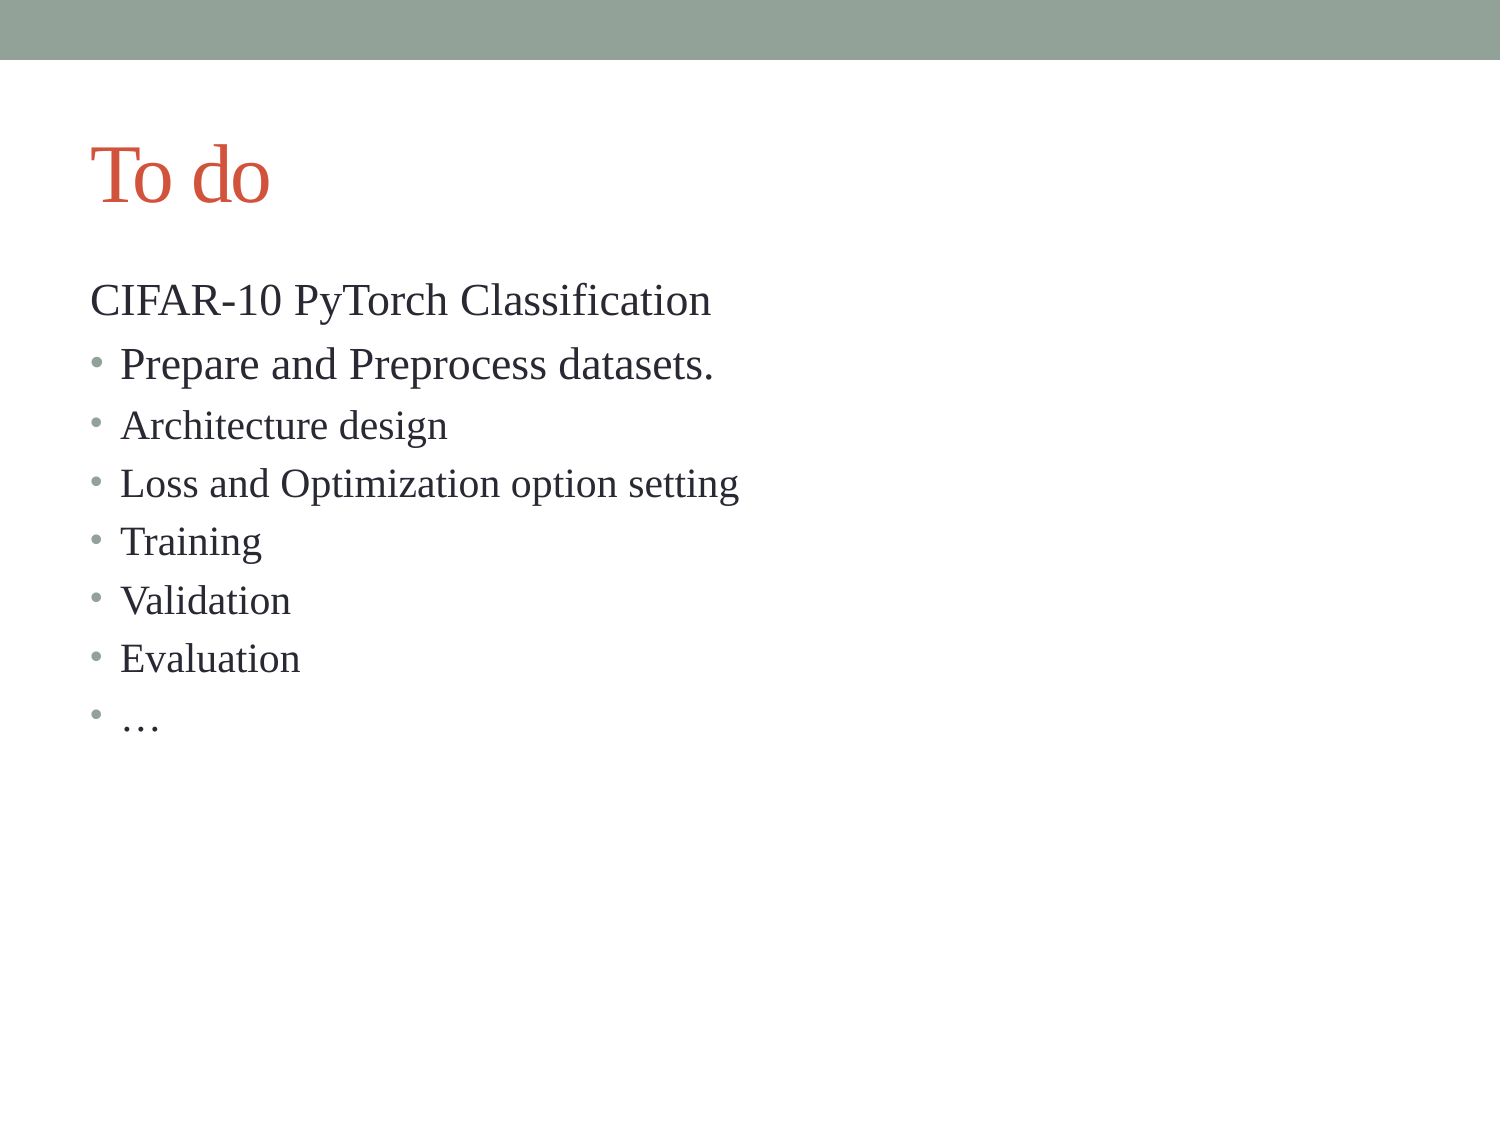

# To do
CIFAR-10 PyTorch Classification
Prepare and Preprocess datasets.
Architecture design
Loss and Optimization option setting
Training
Validation
Evaluation
…